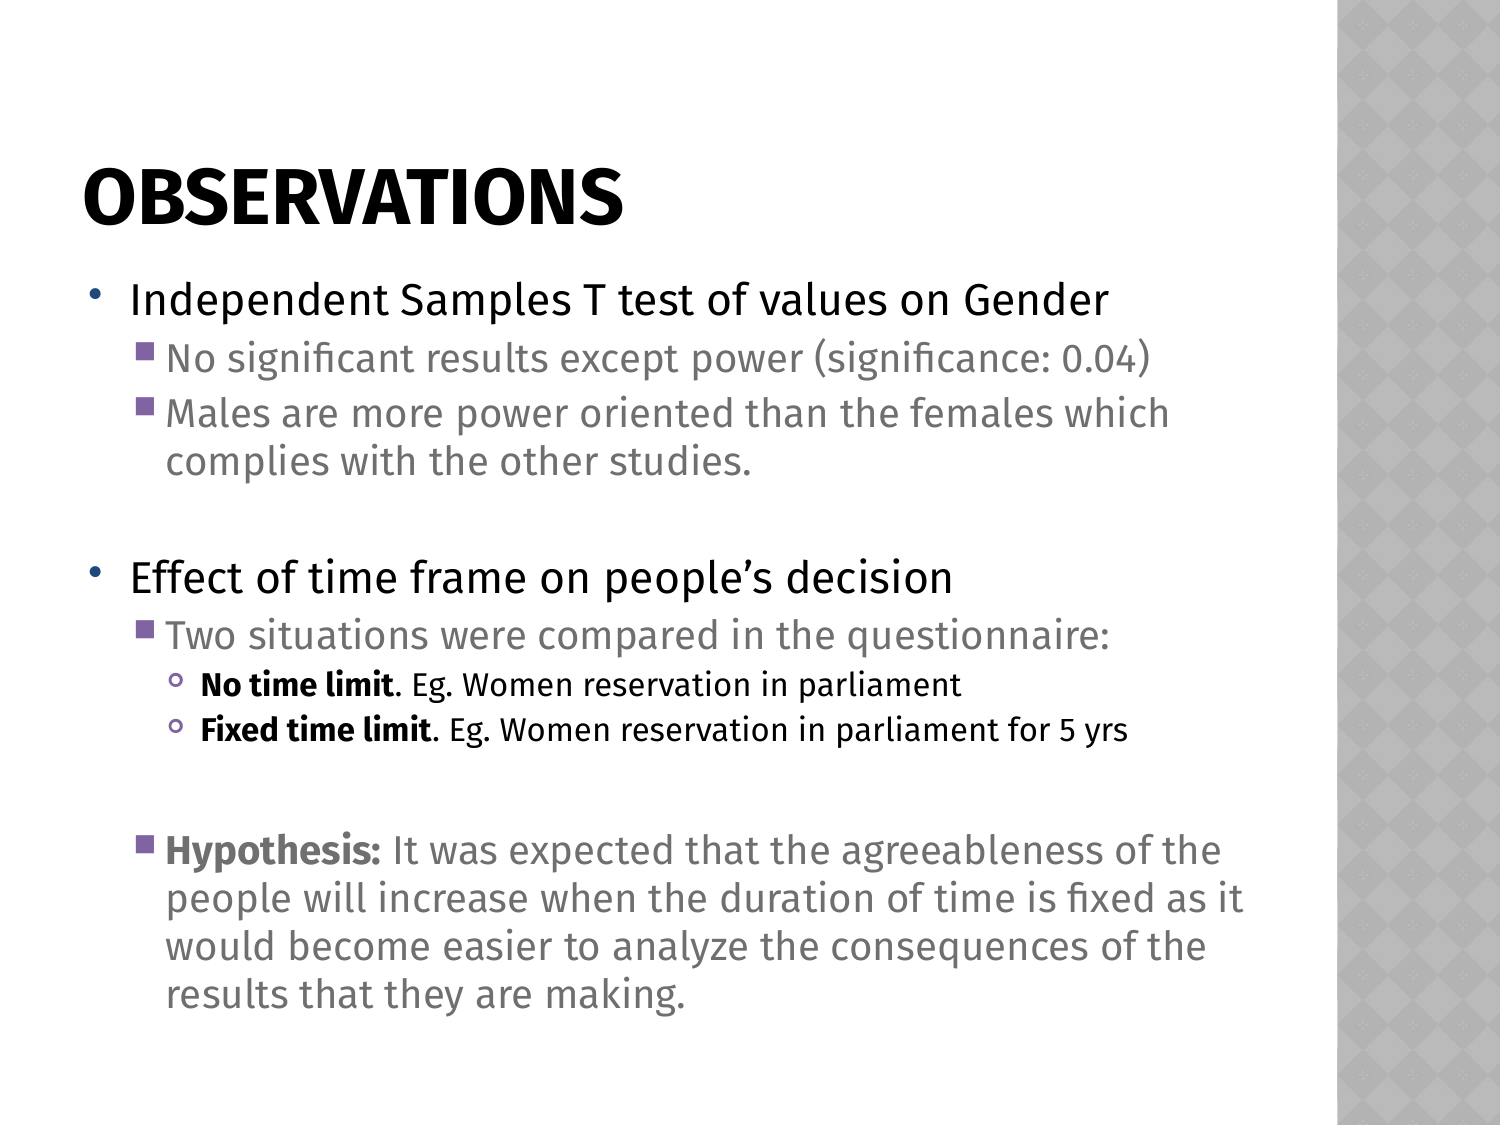

# observations
Independent Samples T test of values on Gender
No significant results except power (significance: 0.04)
Males are more power oriented than the females which complies with the other studies.

Effect of time frame on people’s decision
Two situations were compared in the questionnaire:
No time limit. Eg. Women reservation in parliament
Fixed time limit. Eg. Women reservation in parliament for 5 yrs

Hypothesis: It was expected that the agreeableness of the people will increase when the duration of time is fixed as it would become easier to analyze the consequences of the results that they are making.